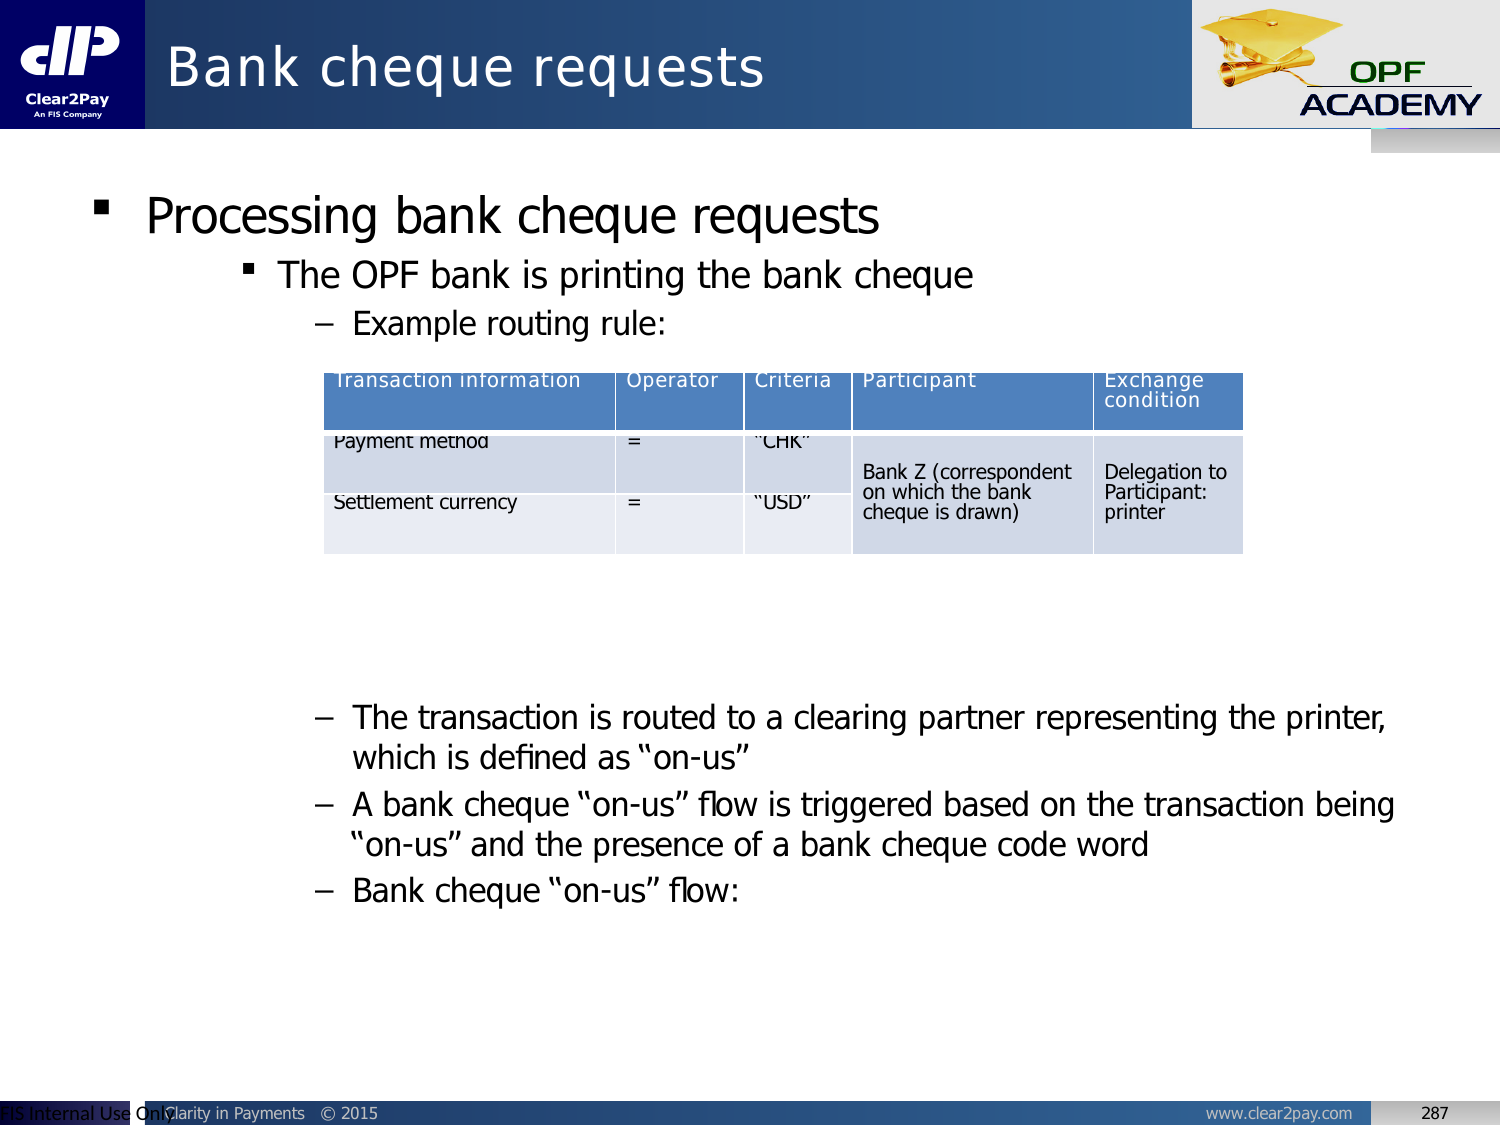

# Bank cheque requests
Processing bank cheque requests
The OPF bank is printing the bank cheque
Example routing rule:

The transaction is routed to a clearing partner representing the printer, which is defined as “on-us”
A bank cheque “on-us” flow is triggered based on the transaction being “on-us” and the presence of a bank cheque code word
Bank cheque “on-us” flow:

| Transaction information | Operator | Criteria | Participant | Exchange condition |
| --- | --- | --- | --- | --- |
| Payment method | = | “CHK” | Bank Z (correspondent on which the bank cheque is drawn) | Delegation to Participant: printer |
| Settlement currency | = | “USD” |  |  |